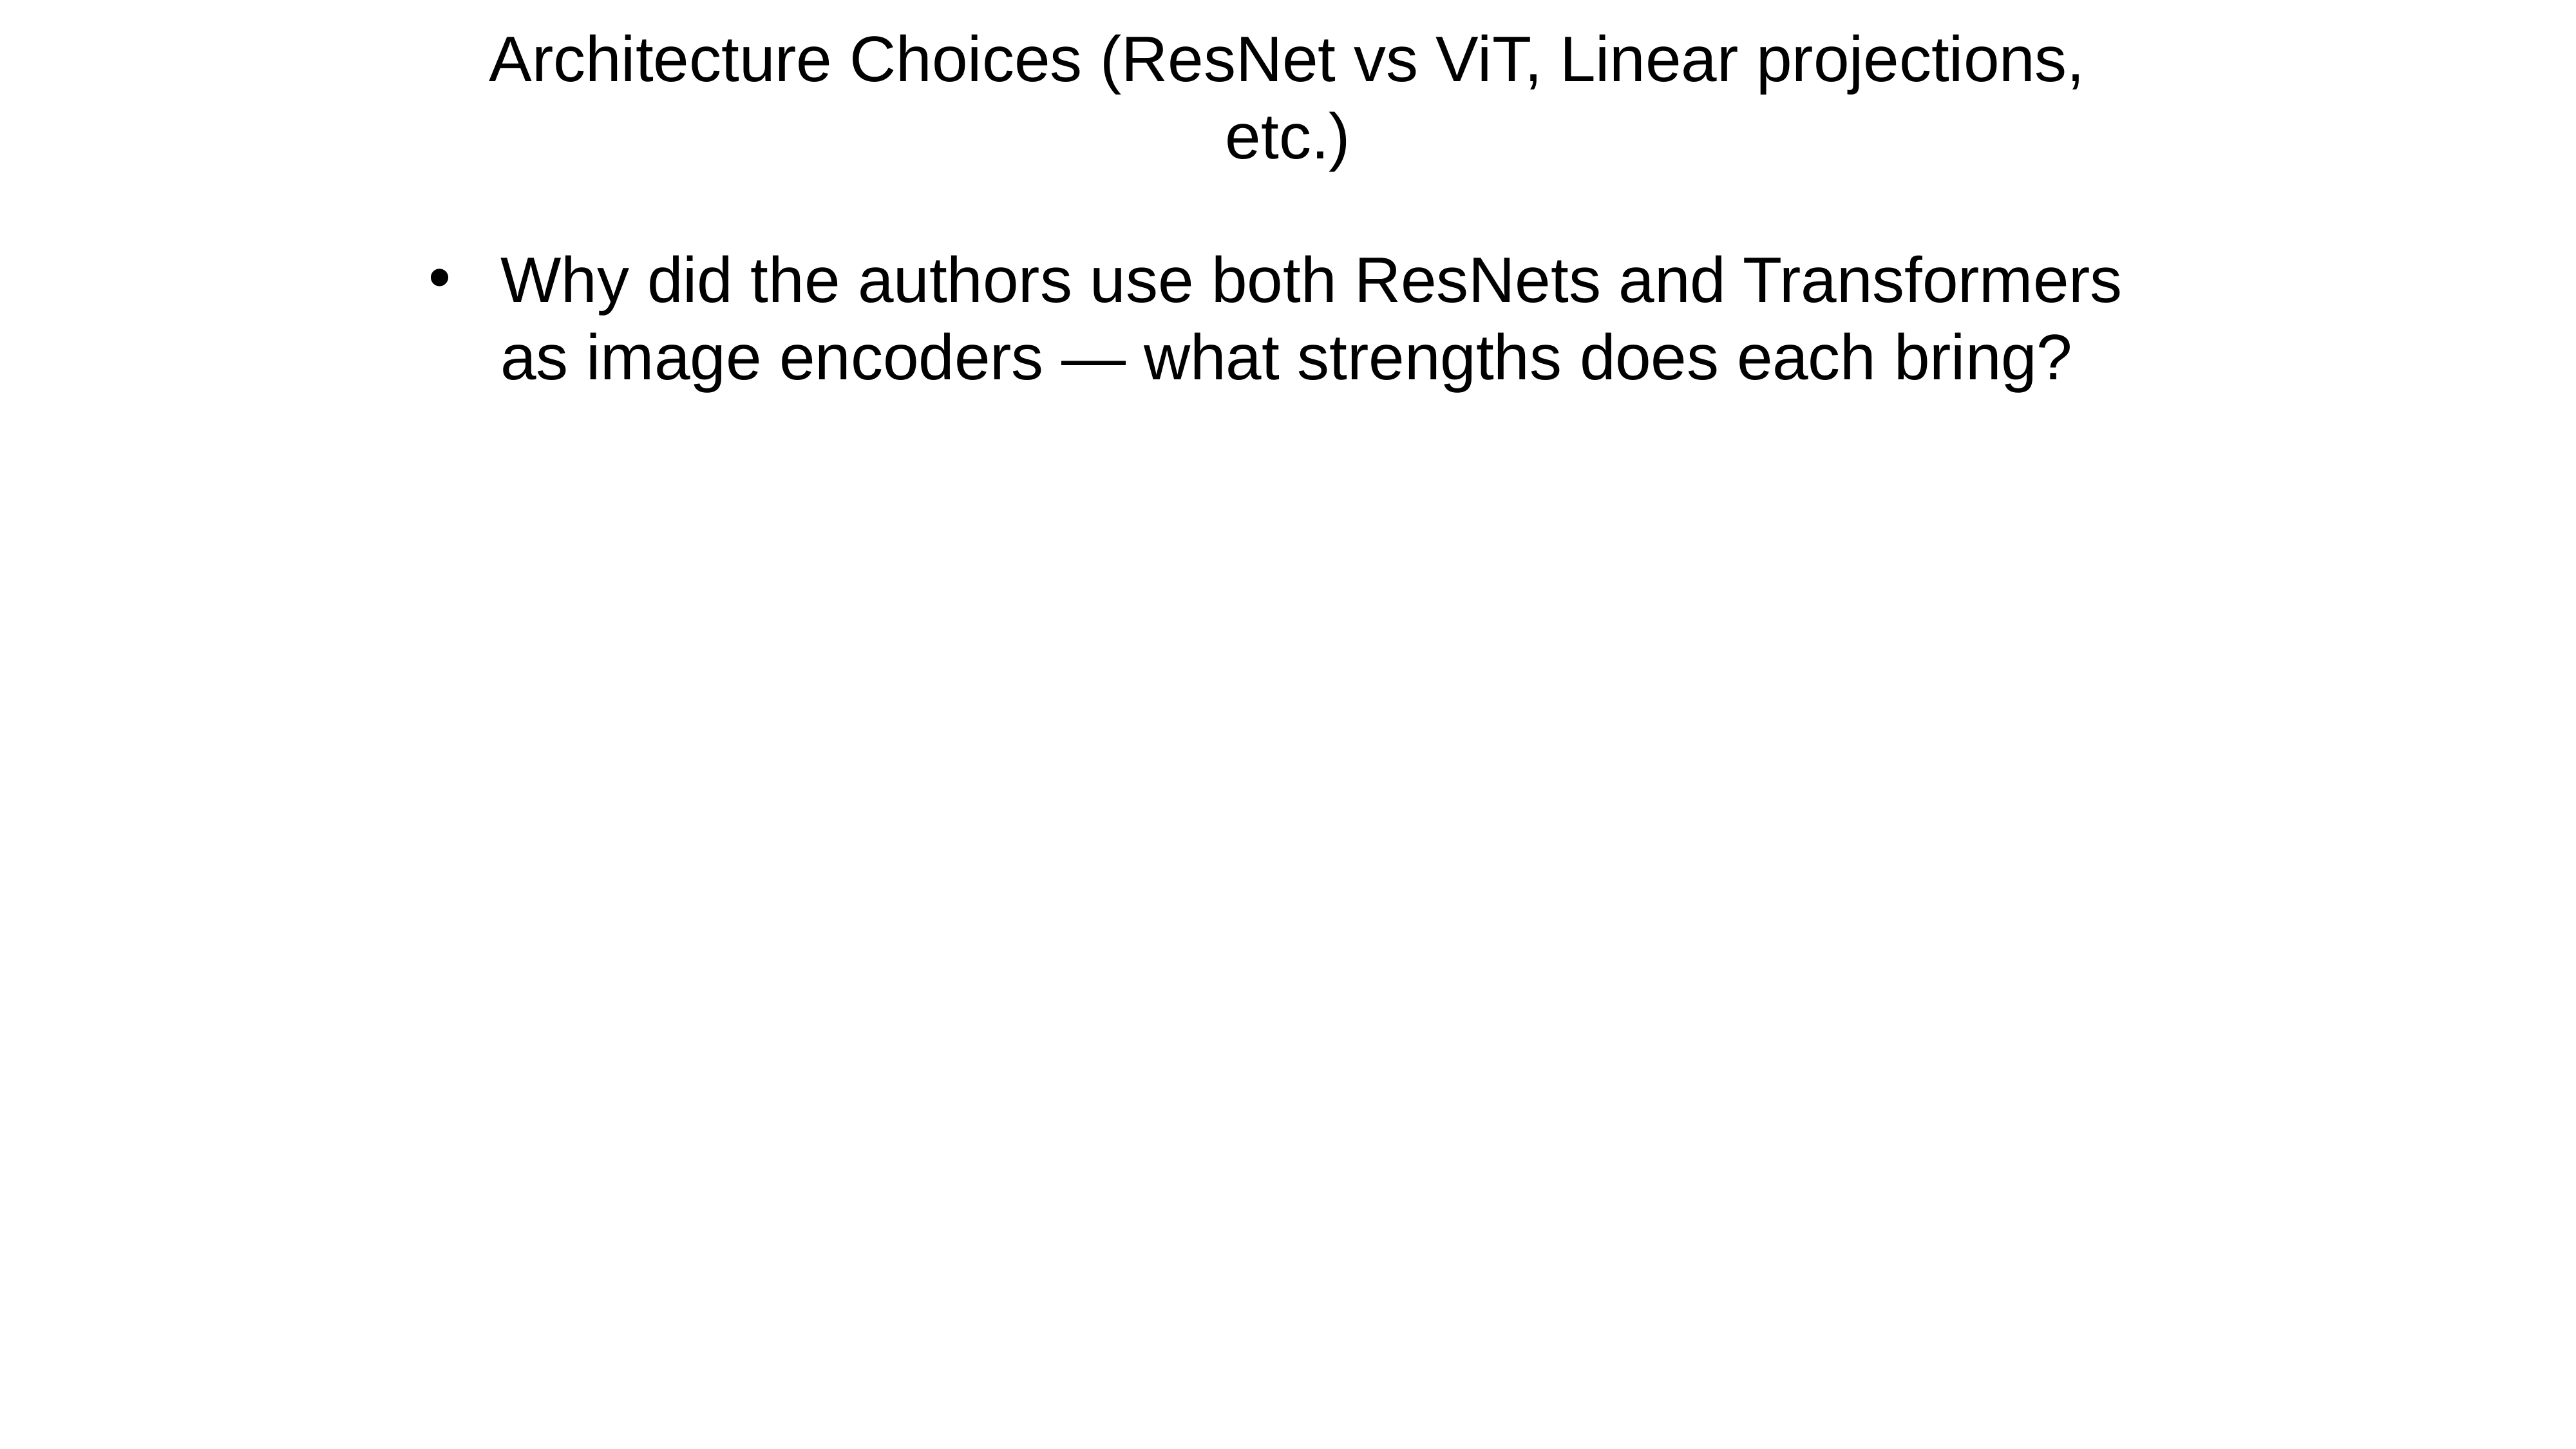

# Architecture Choices (ResNet vs ViT, Linear projections, etc.)
Why did the authors use both ResNets and Transformers as image encoders — what strengths does each bring?